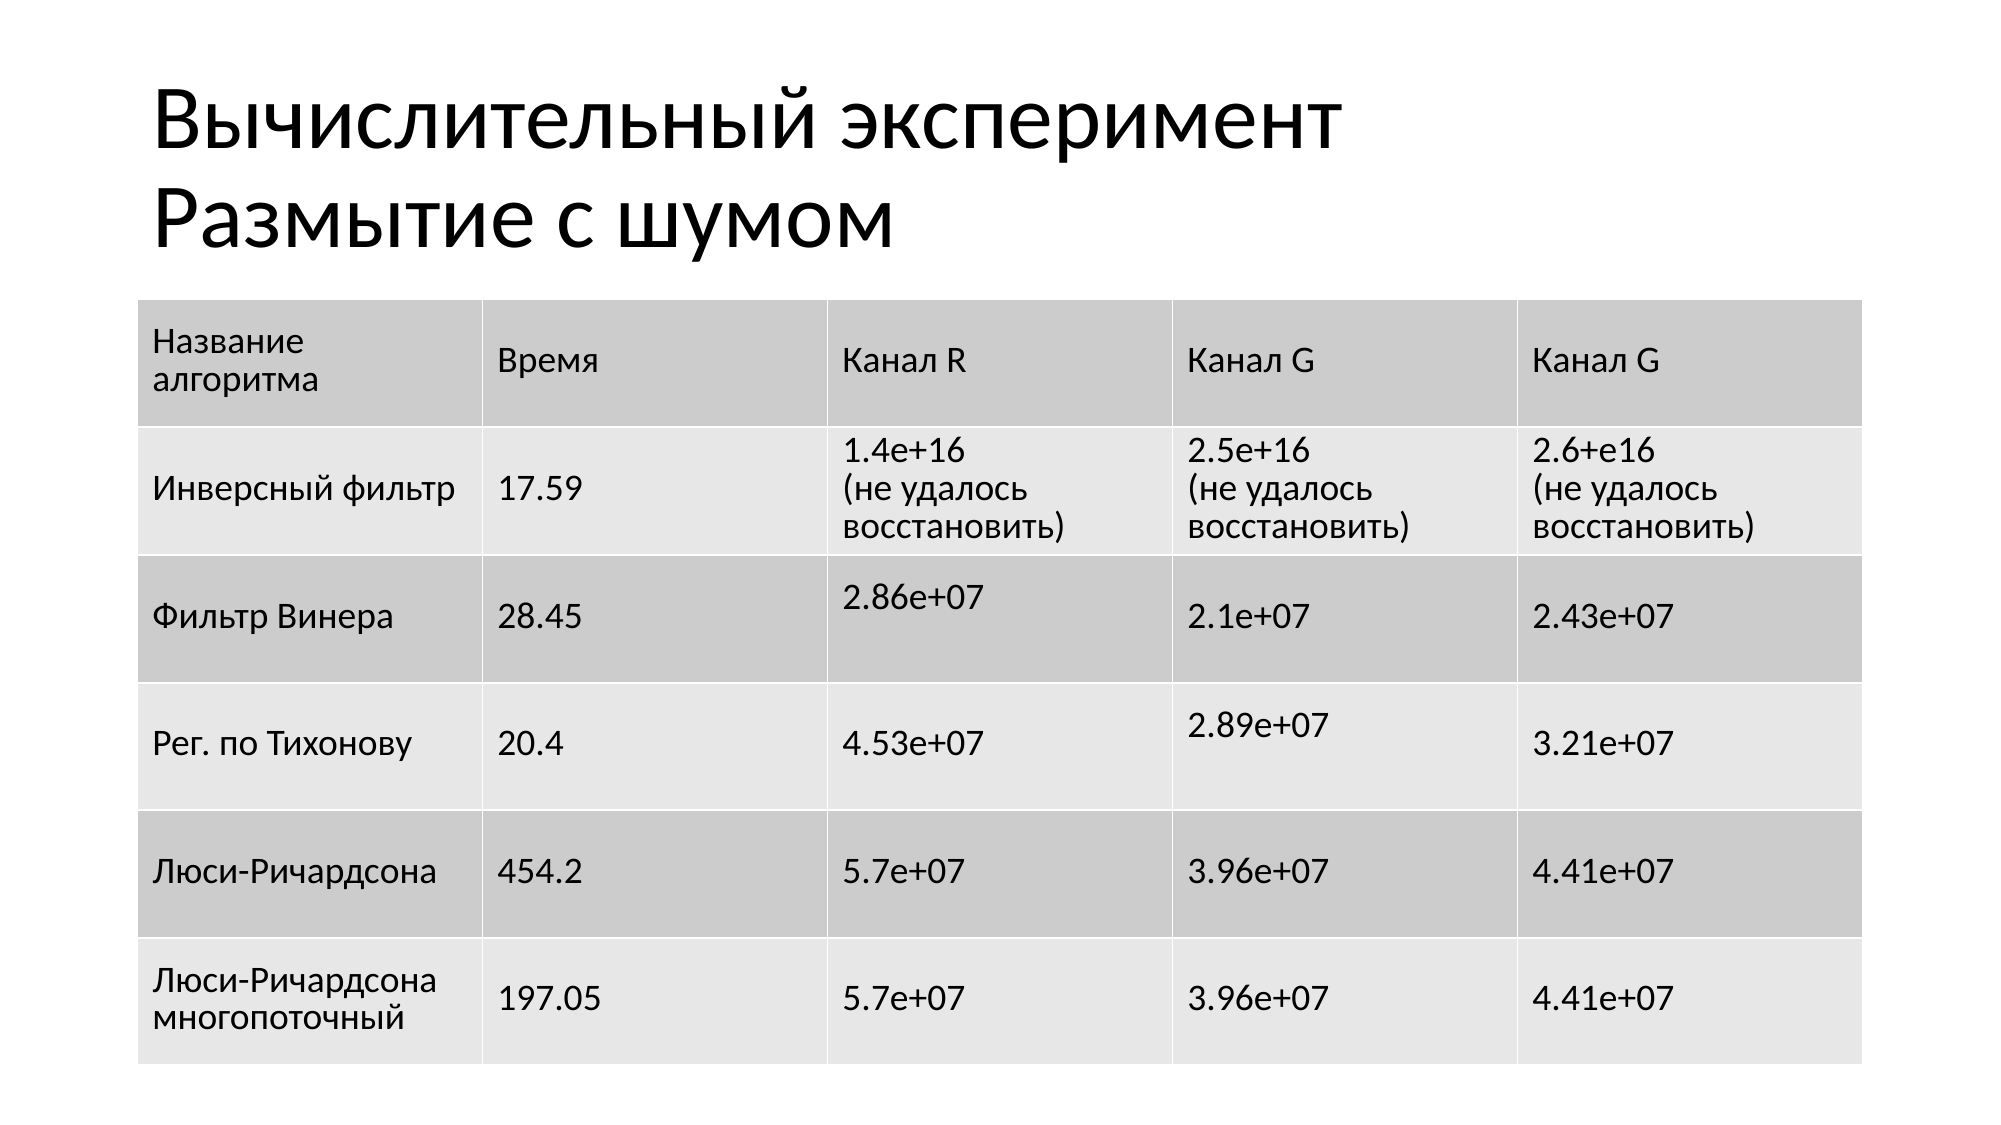

# Вычислительный эксперимент Размытие с шумом
| Название алгоритма | Время | Канал R | Канал G | Канал G |
| --- | --- | --- | --- | --- |
| Инверсный фильтр | 17.59 | 1.4e+16 (не удалось восстановить) | 2.5e+16 (не удалось восстановить) | 2.6+e16 (не удалось восстановить) |
| Фильтр Винера | 28.45 | 2.86e+07 | 2.1e+07 | 2.43e+07 |
| Рег. по Тихонову | 20.4 | 4.53e+07 | 2.89e+07 | 3.21e+07 |
| Люси-Ричардсона | 454.2 | 5.7e+07 | 3.96e+07 | 4.41e+07 |
| Люси-Ричардсона многопоточный | 197.05 | 5.7e+07 | 3.96e+07 | 4.41e+07 |